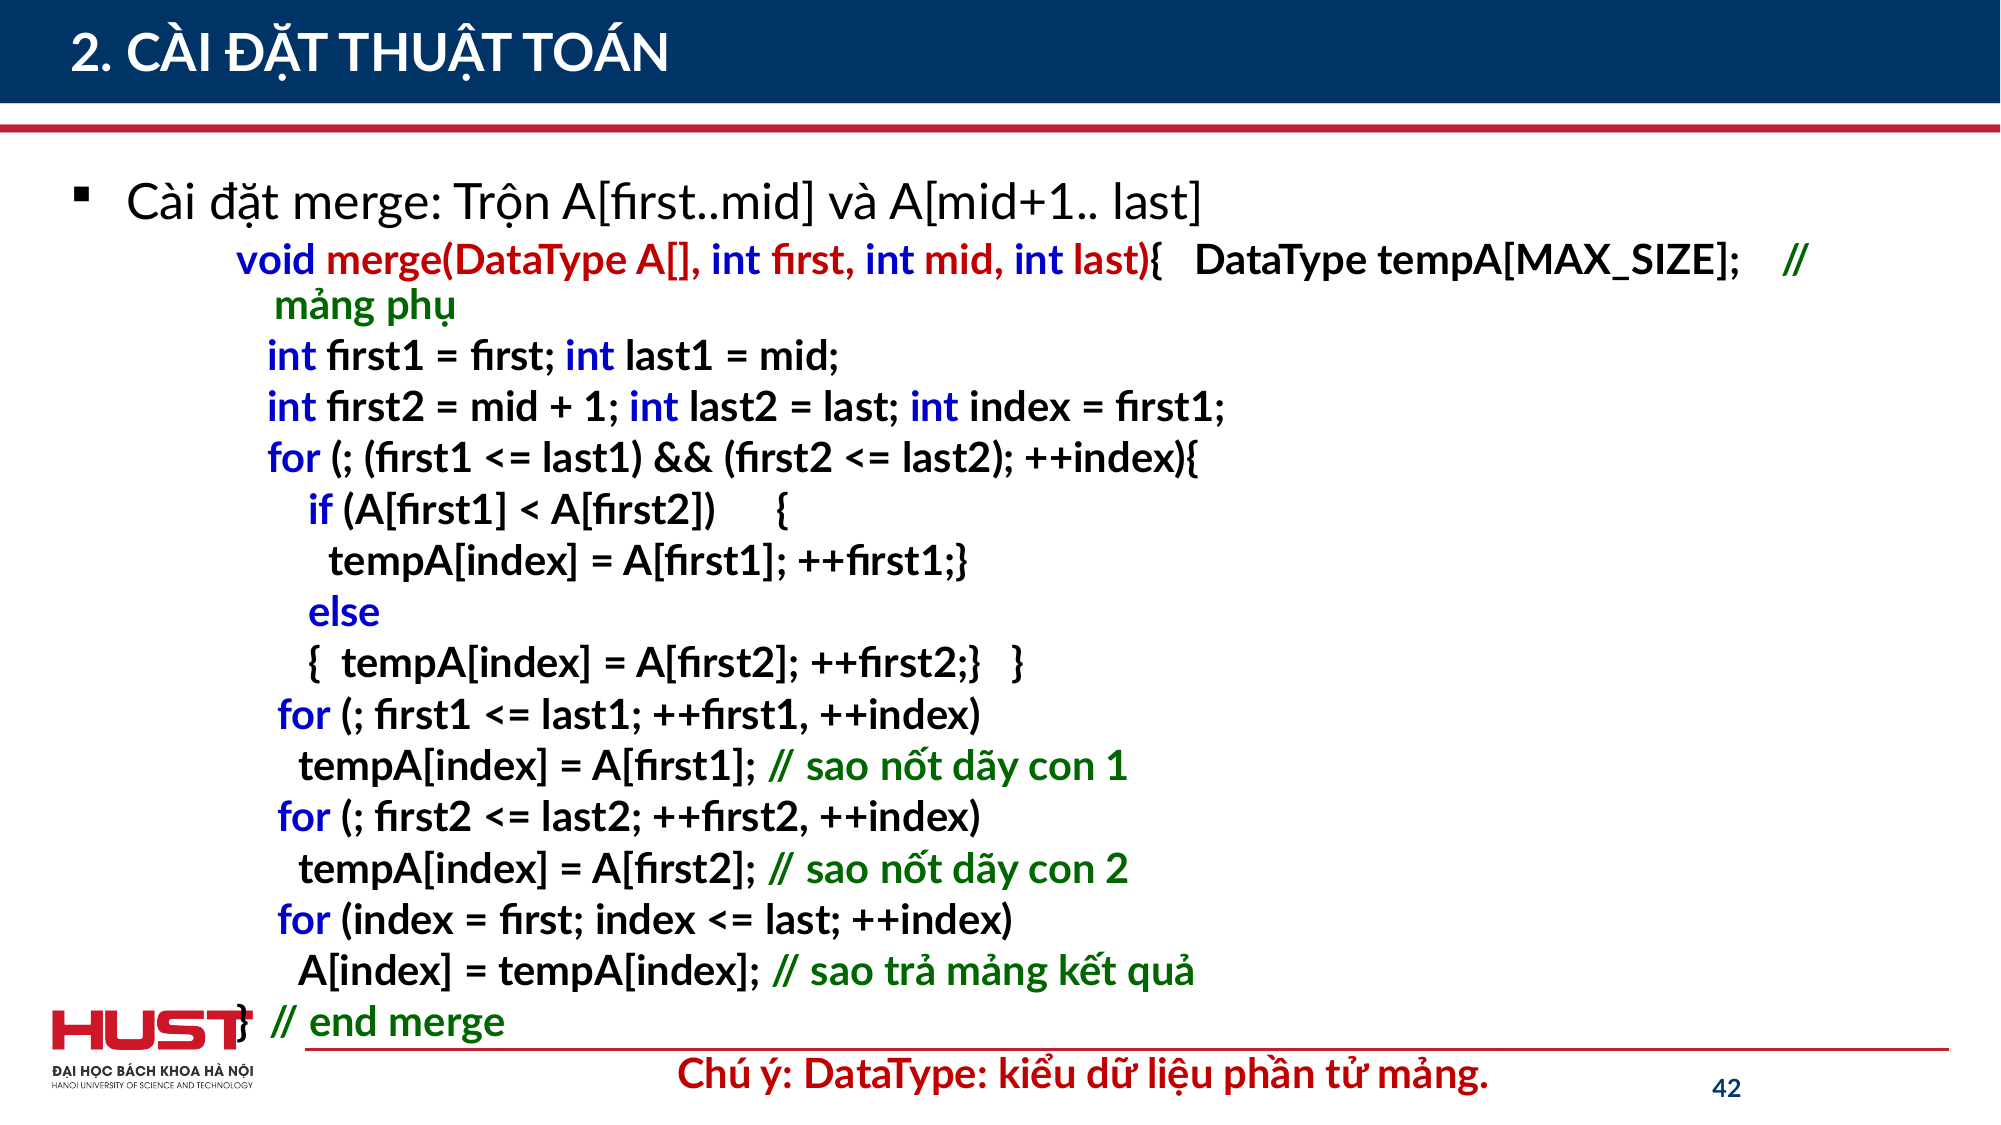

# 2. CÀI ĐẶT THUẬT TOÁN
Cài đặt merge: Trộn A[first..mid] và A[mid+1.. last]
void merge(DataType A[], int first, int mid, int last){   DataType tempA[MAX_SIZE];    // mảng phụ
   int first1 = first; int last1 = mid;
   int first2 = mid + 1; int last2 = last; int index = first1;
   for (; (first1 <= last1) && (first2 <= last2); ++index){
       if (A[first1] < A[first2])      {
         tempA[index] = A[first1]; ++first1;}
       else
       {  tempA[index] = A[first2]; ++first2;}   }
    for (; first1 <= last1; ++first1, ++index)
      tempA[index] = A[first1]; // sao nốt dãy con 1
    for (; first2 <= last2; ++first2, ++index)
      tempA[index] = A[first2]; // sao nốt dãy con 2
    for (index = first; index <= last; ++index)
      A[index] = tempA[index]; // sao trả mảng kết quả
}  // end merge
                                           Chú ý: DataType: kiểu dữ liệu phần tử mảng.
42